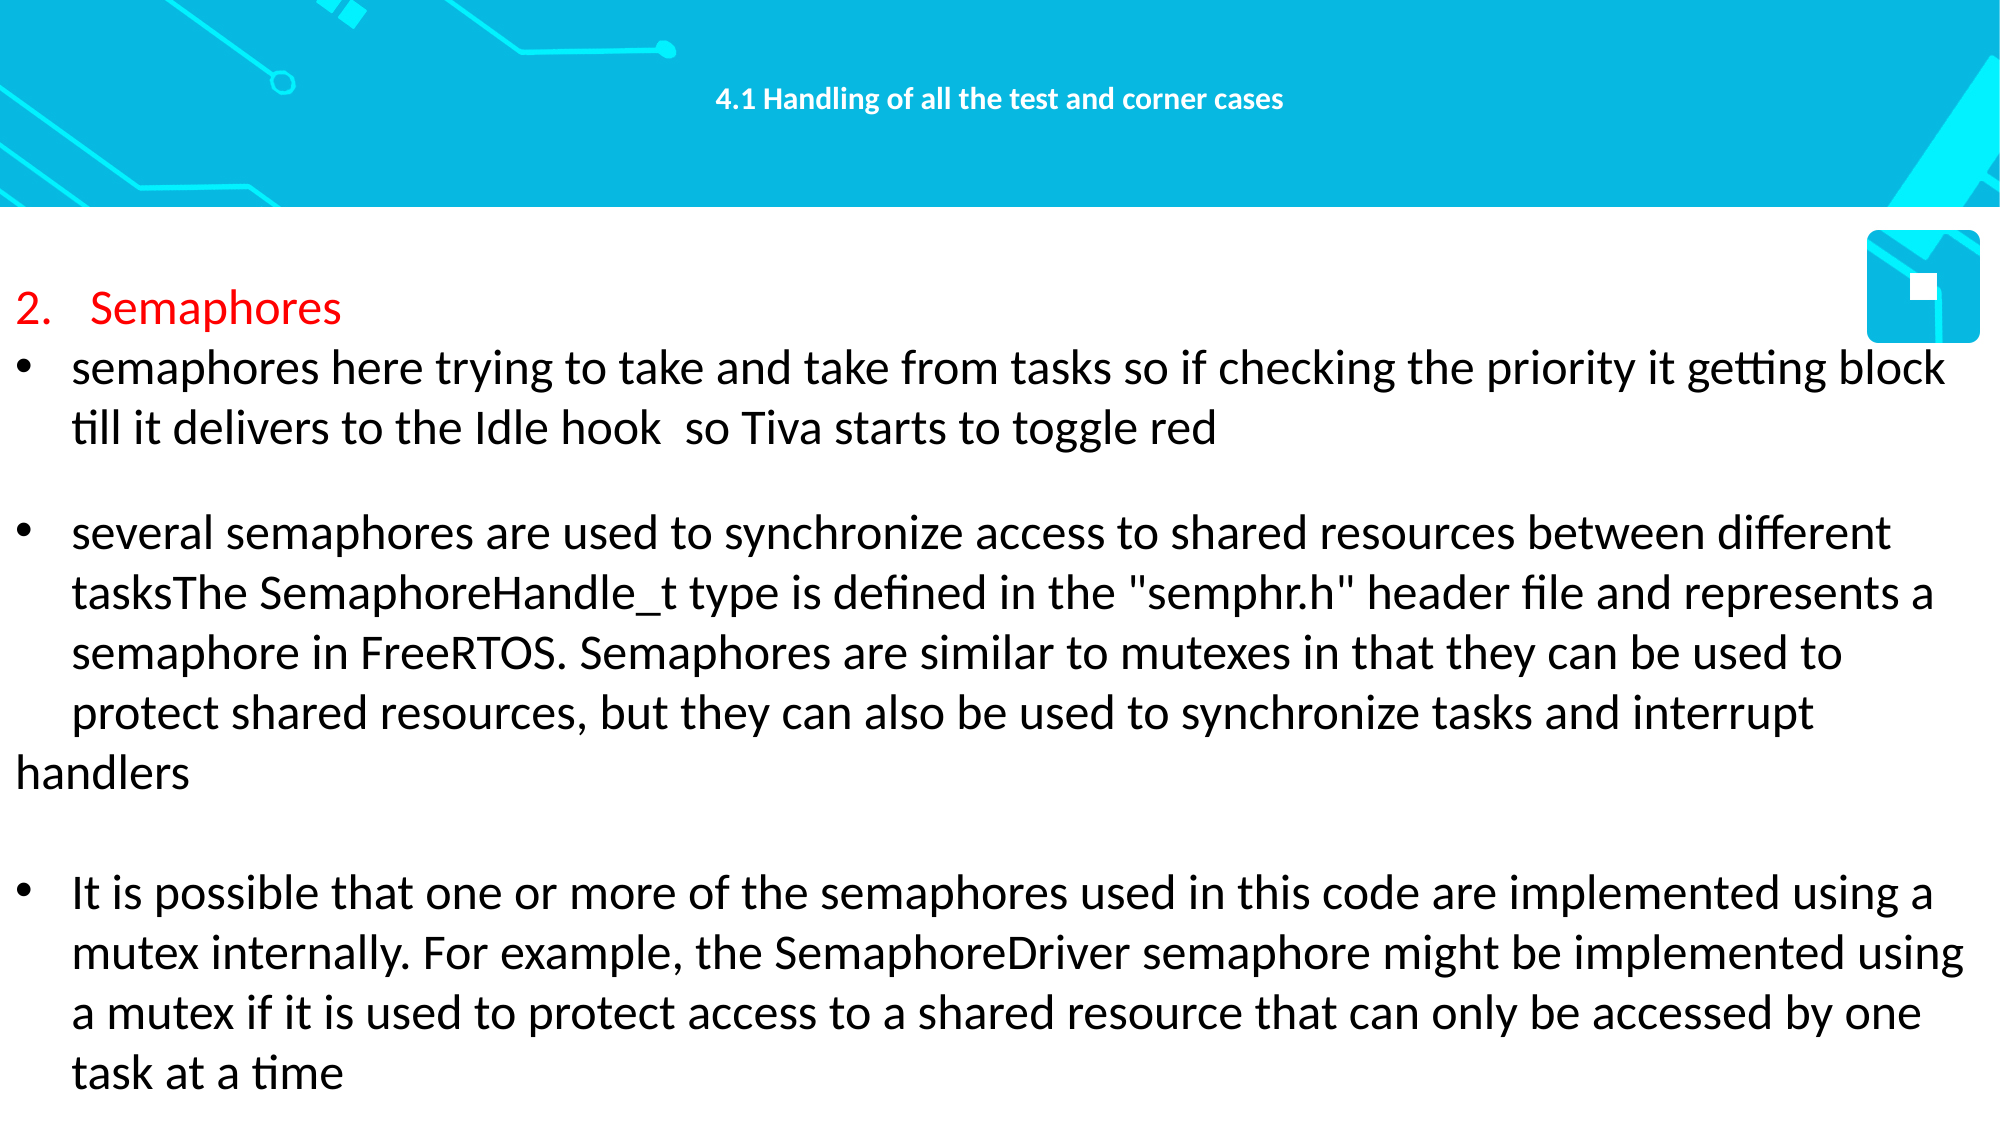

# 4.1 Handling of all the test and corner cases
Semaphores
semaphores here trying to take and take from tasks so if checking the priority it getting block till it delivers to the Idle hook  so Tiva starts to toggle red

several semaphores are used to synchronize access to shared resources between different tasksThe SemaphoreHandle_t type is defined in the "semphr.h" header file and represents a
     semaphore in FreeRTOS. Semaphores are similar to mutexes in that they can be used to
     protect shared resources, but they can also be used to synchronize tasks and interrupt handlers

It is possible that one or more of the semaphores used in this code are implemented using a mutex internally. For example, the SemaphoreDriver semaphore might be implemented using a mutex if it is used to protect access to a shared resource that can only be accessed by one task at a time